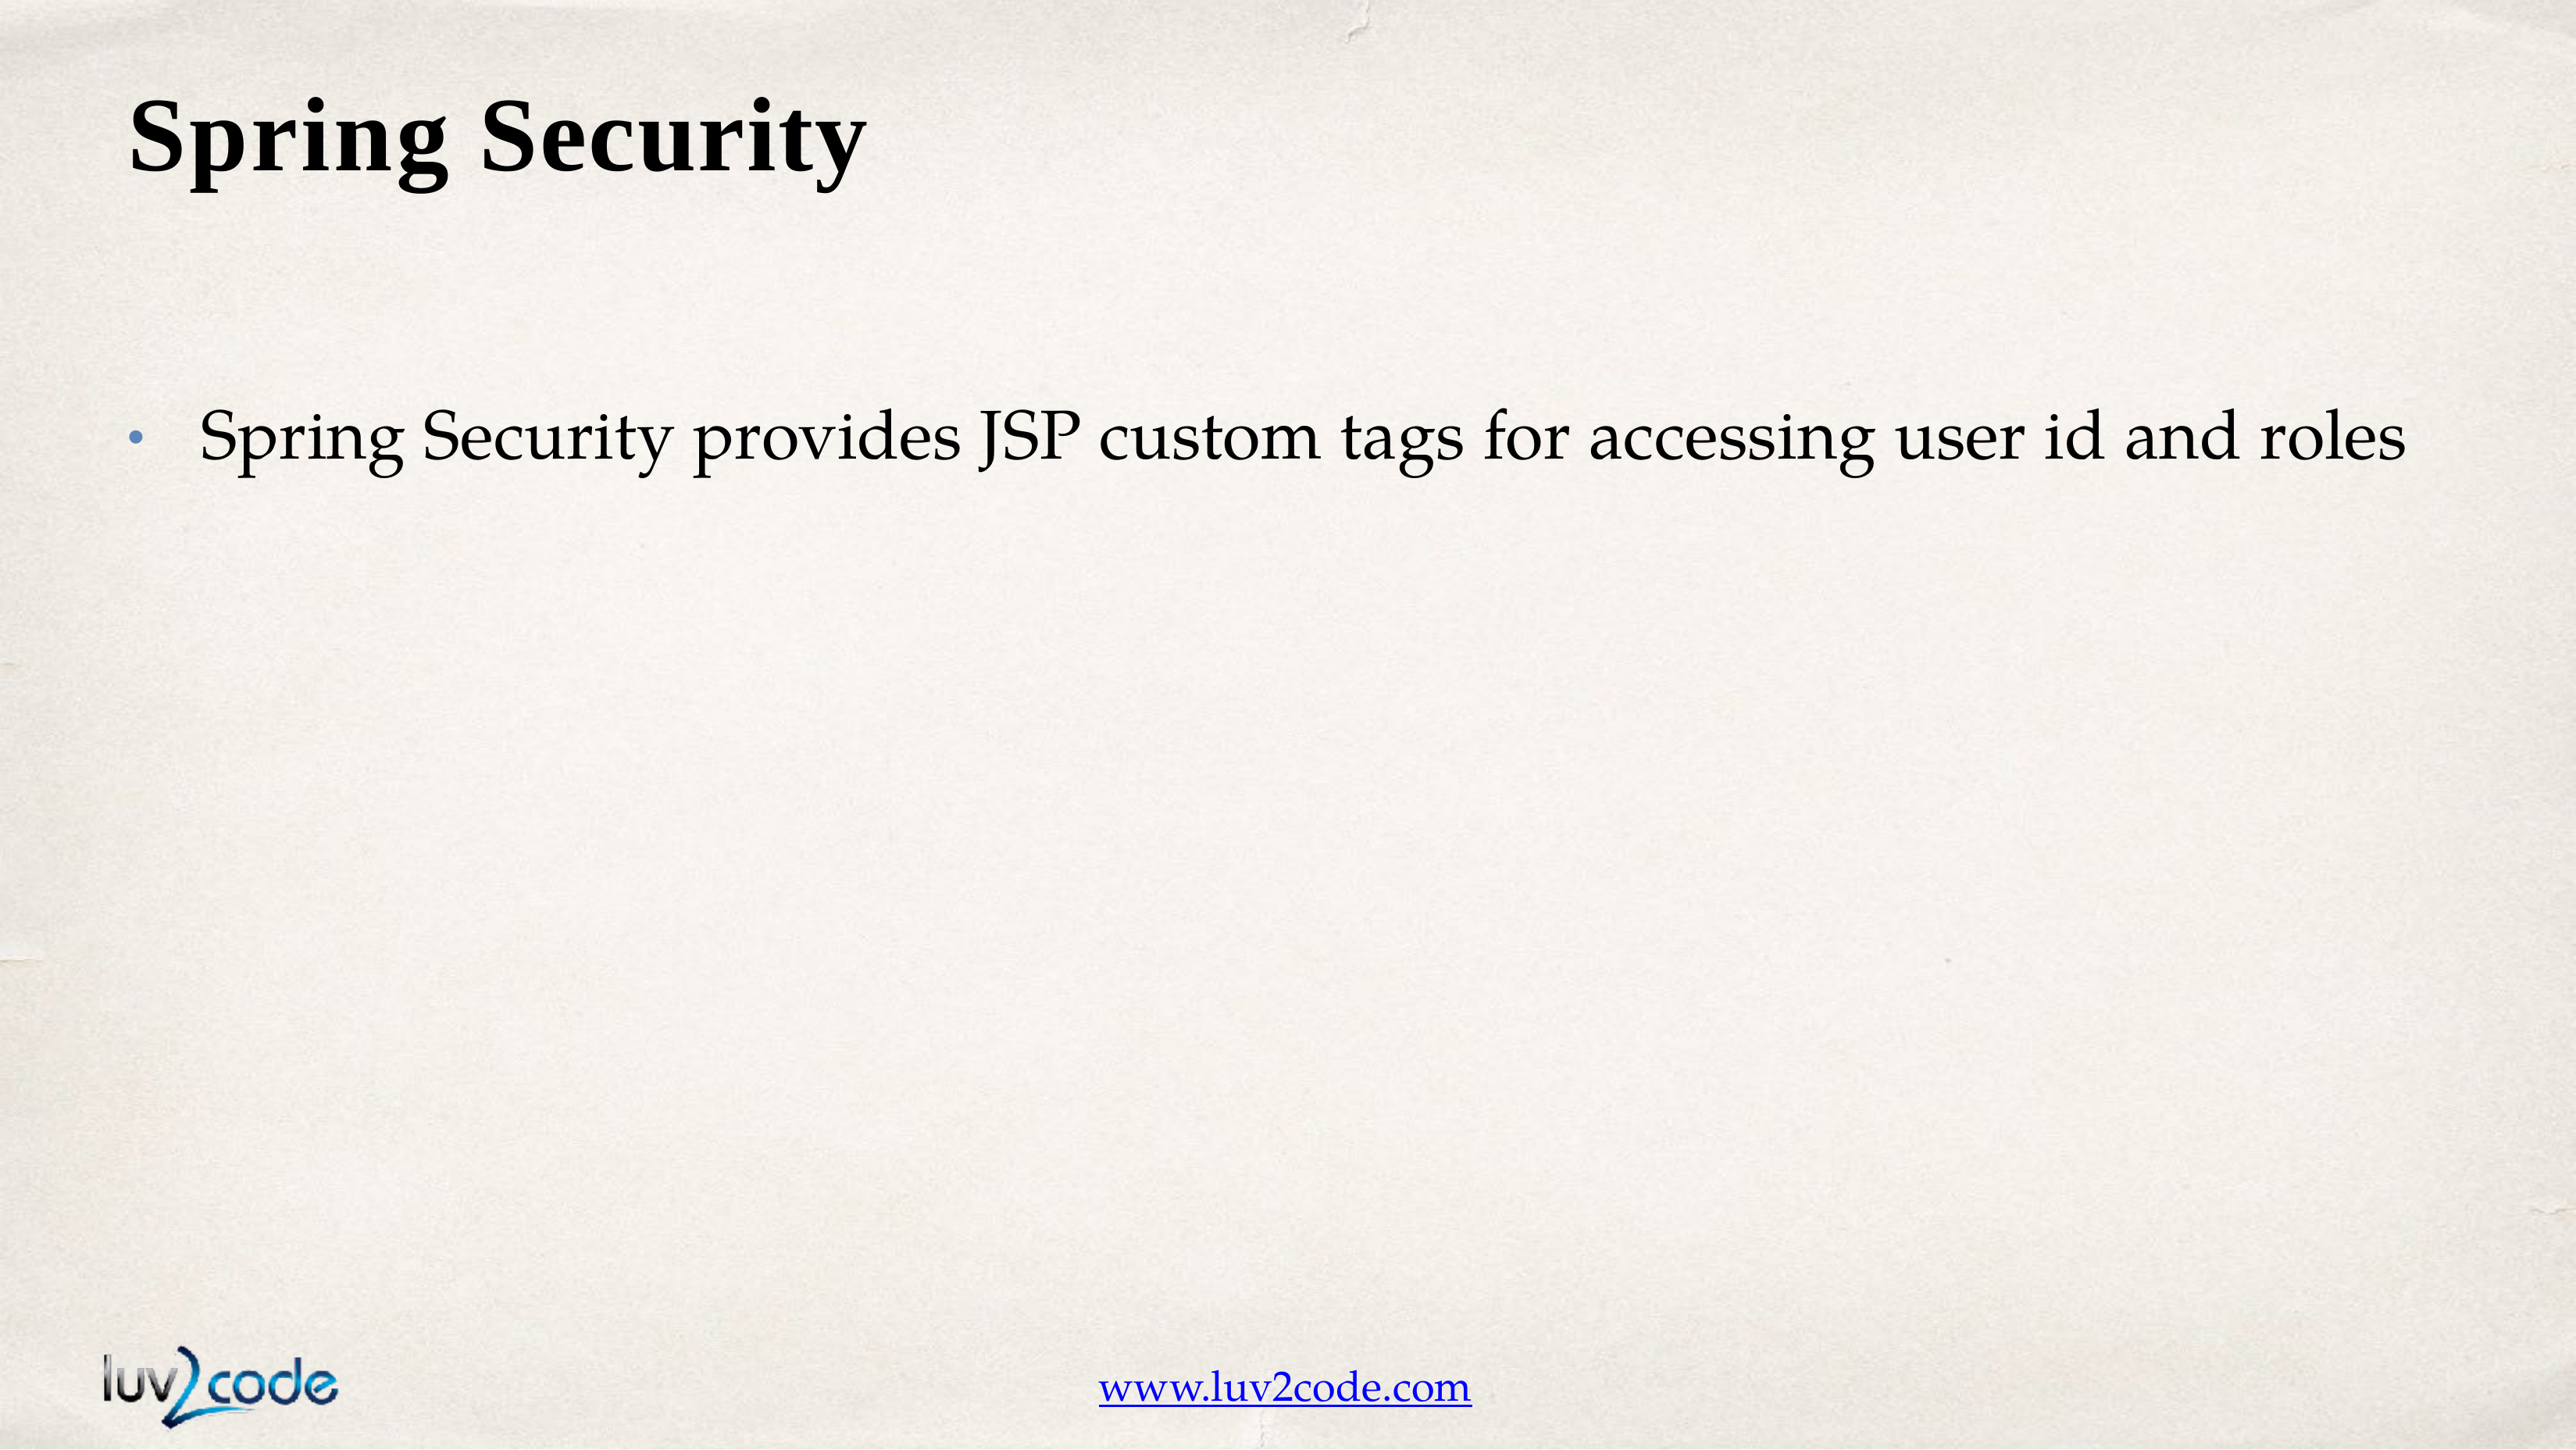

# Spring Security
Spring Security provides JSP custom tags for accessing user id and roles
•
www.luv2code.com